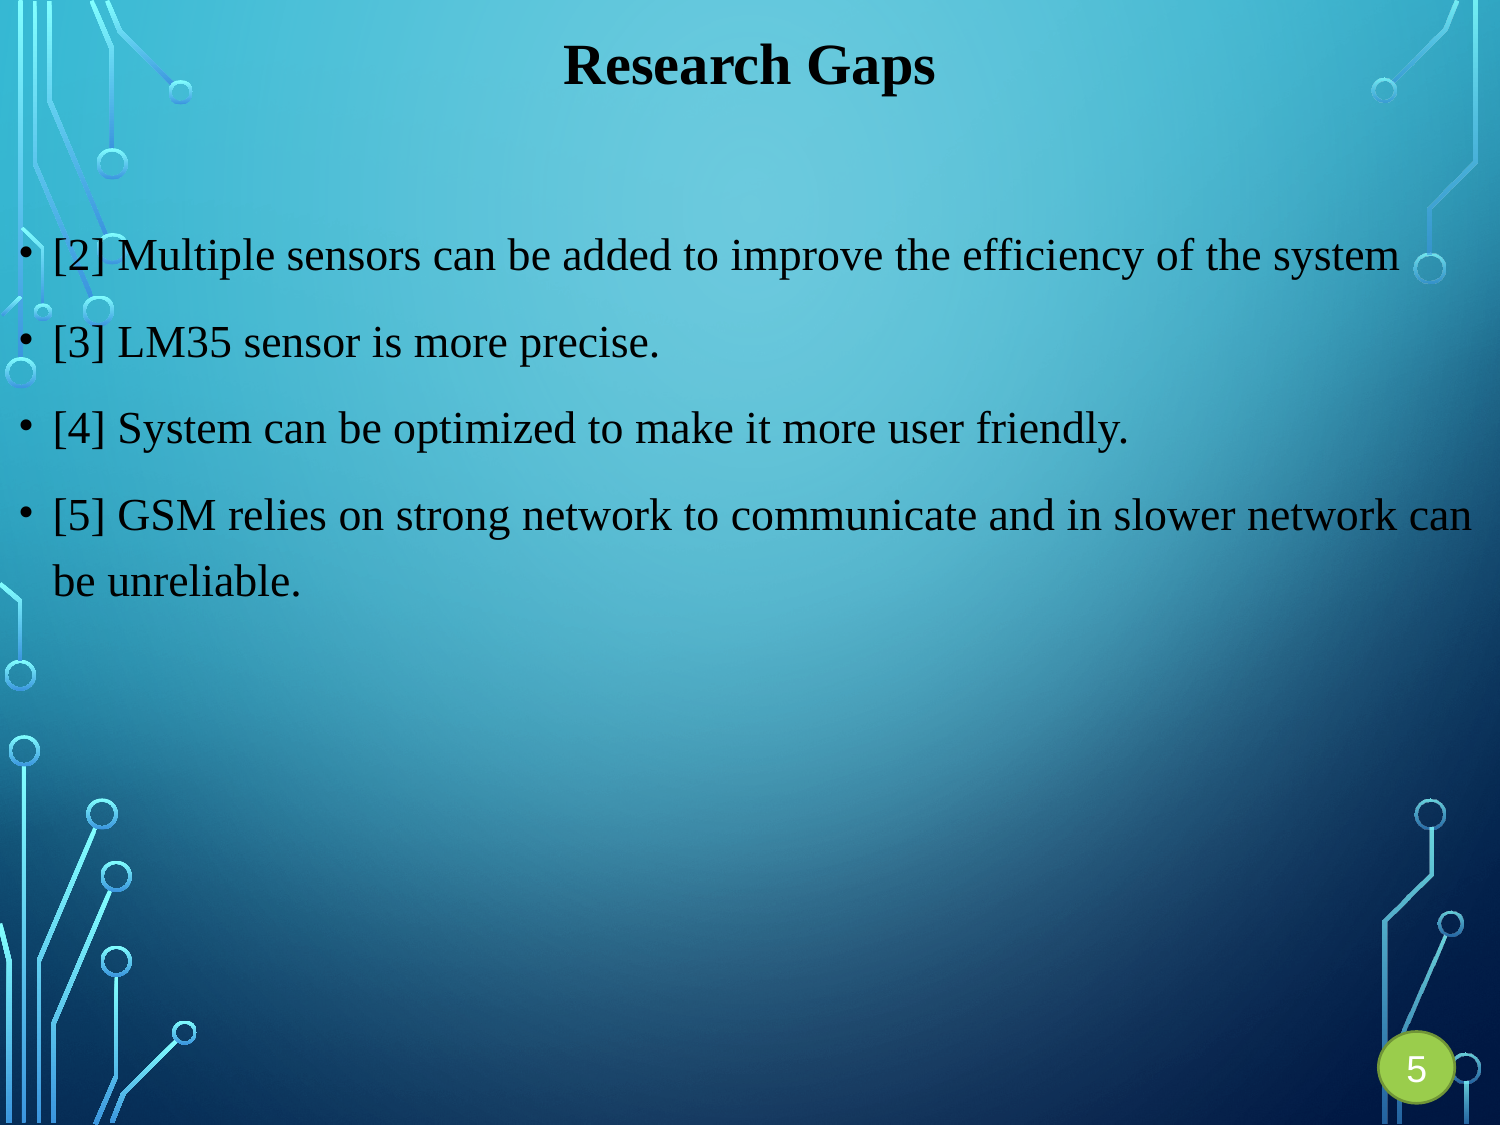

# Research Gaps
[2] Multiple sensors can be added to improve the efficiency of the system
[3] LM35 sensor is more precise.
[4] System can be optimized to make it more user friendly.
[5] GSM relies on strong network to communicate and in slower network can be unreliable.

5